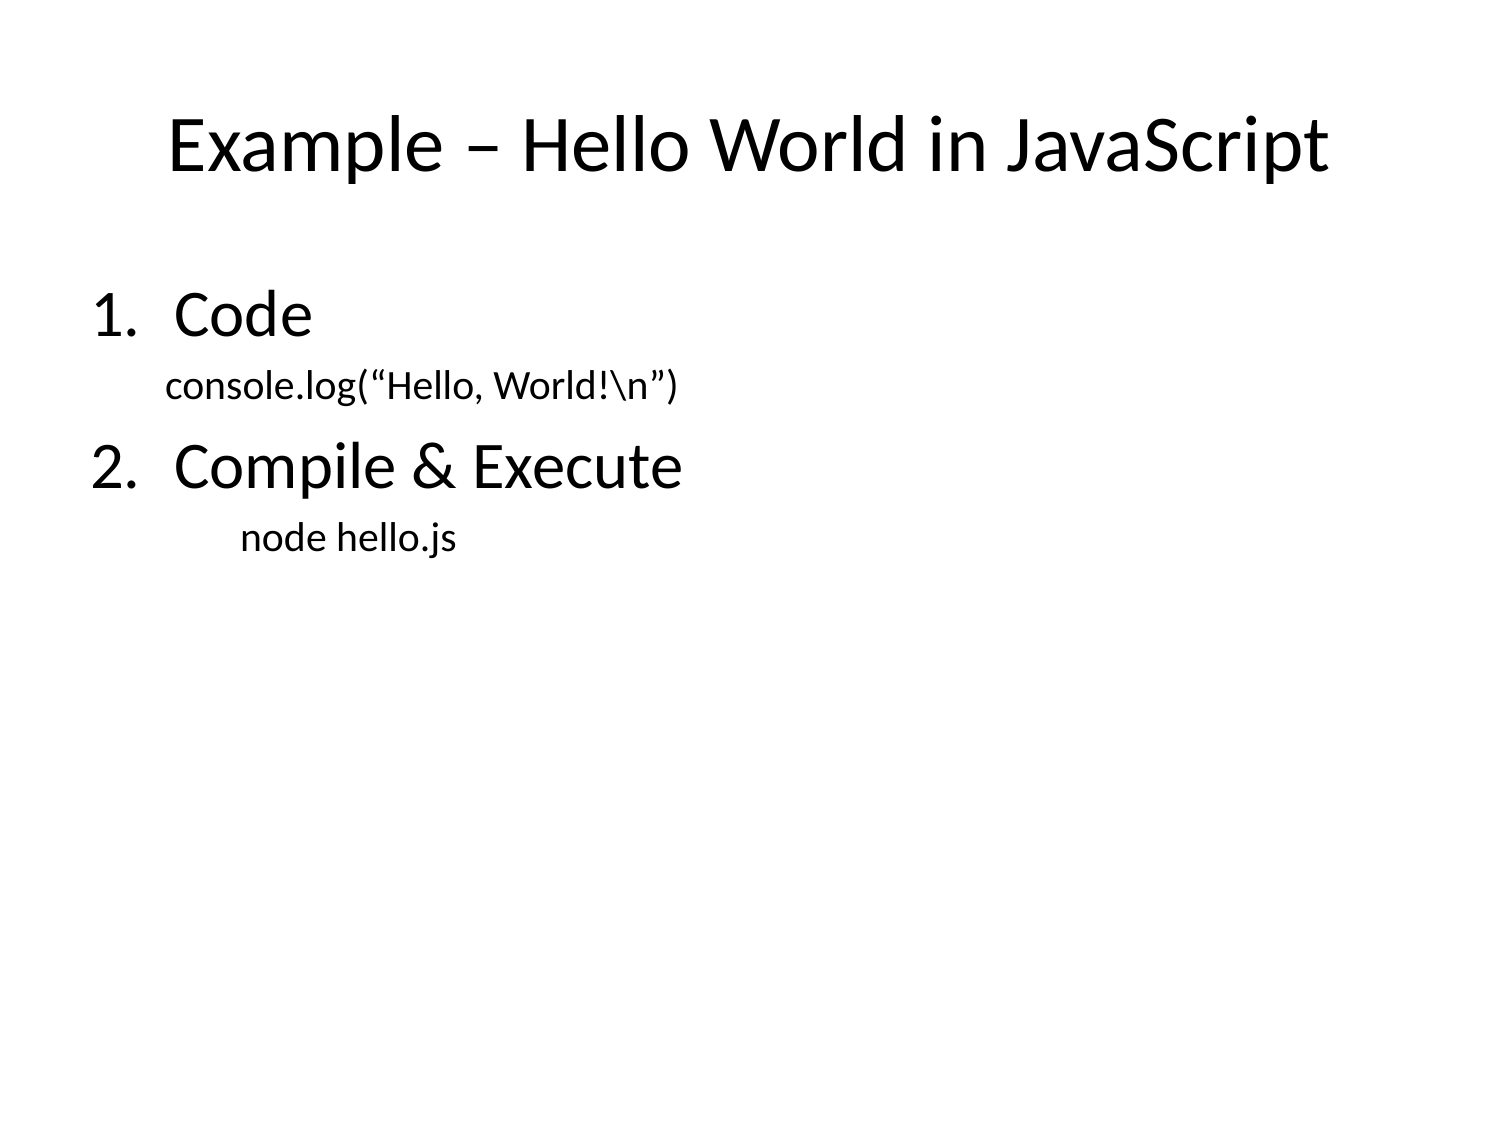

# Example – Hello World in JavaScript
Code
console.log(“Hello, World!\n”)
Compile & Execute
	node hello.js